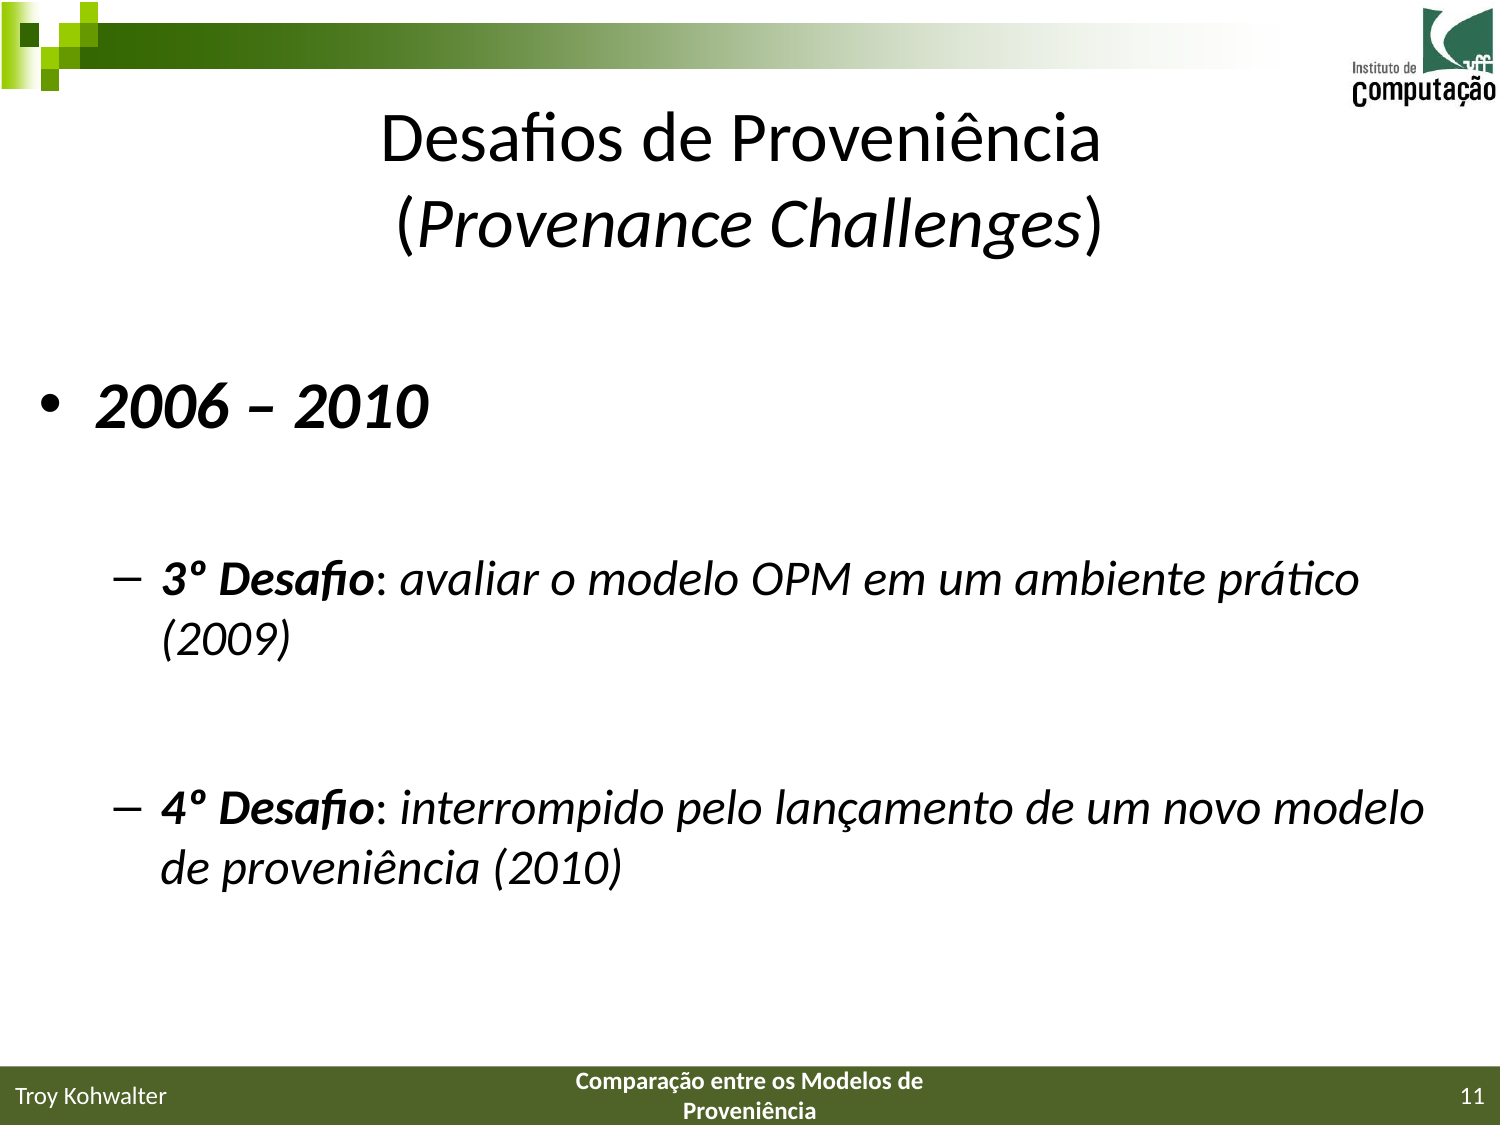

# Desafios de Proveniência (Provenance Challenges)

2006 – 2010

3º Desafio: avaliar o modelo OPM em um ambiente prático (2009)

4º Desafio: interrompido pelo lançamento de um novo modelo de proveniência (2010)
Troy Kohwalter
Comparação entre os Modelos de Proveniência
11